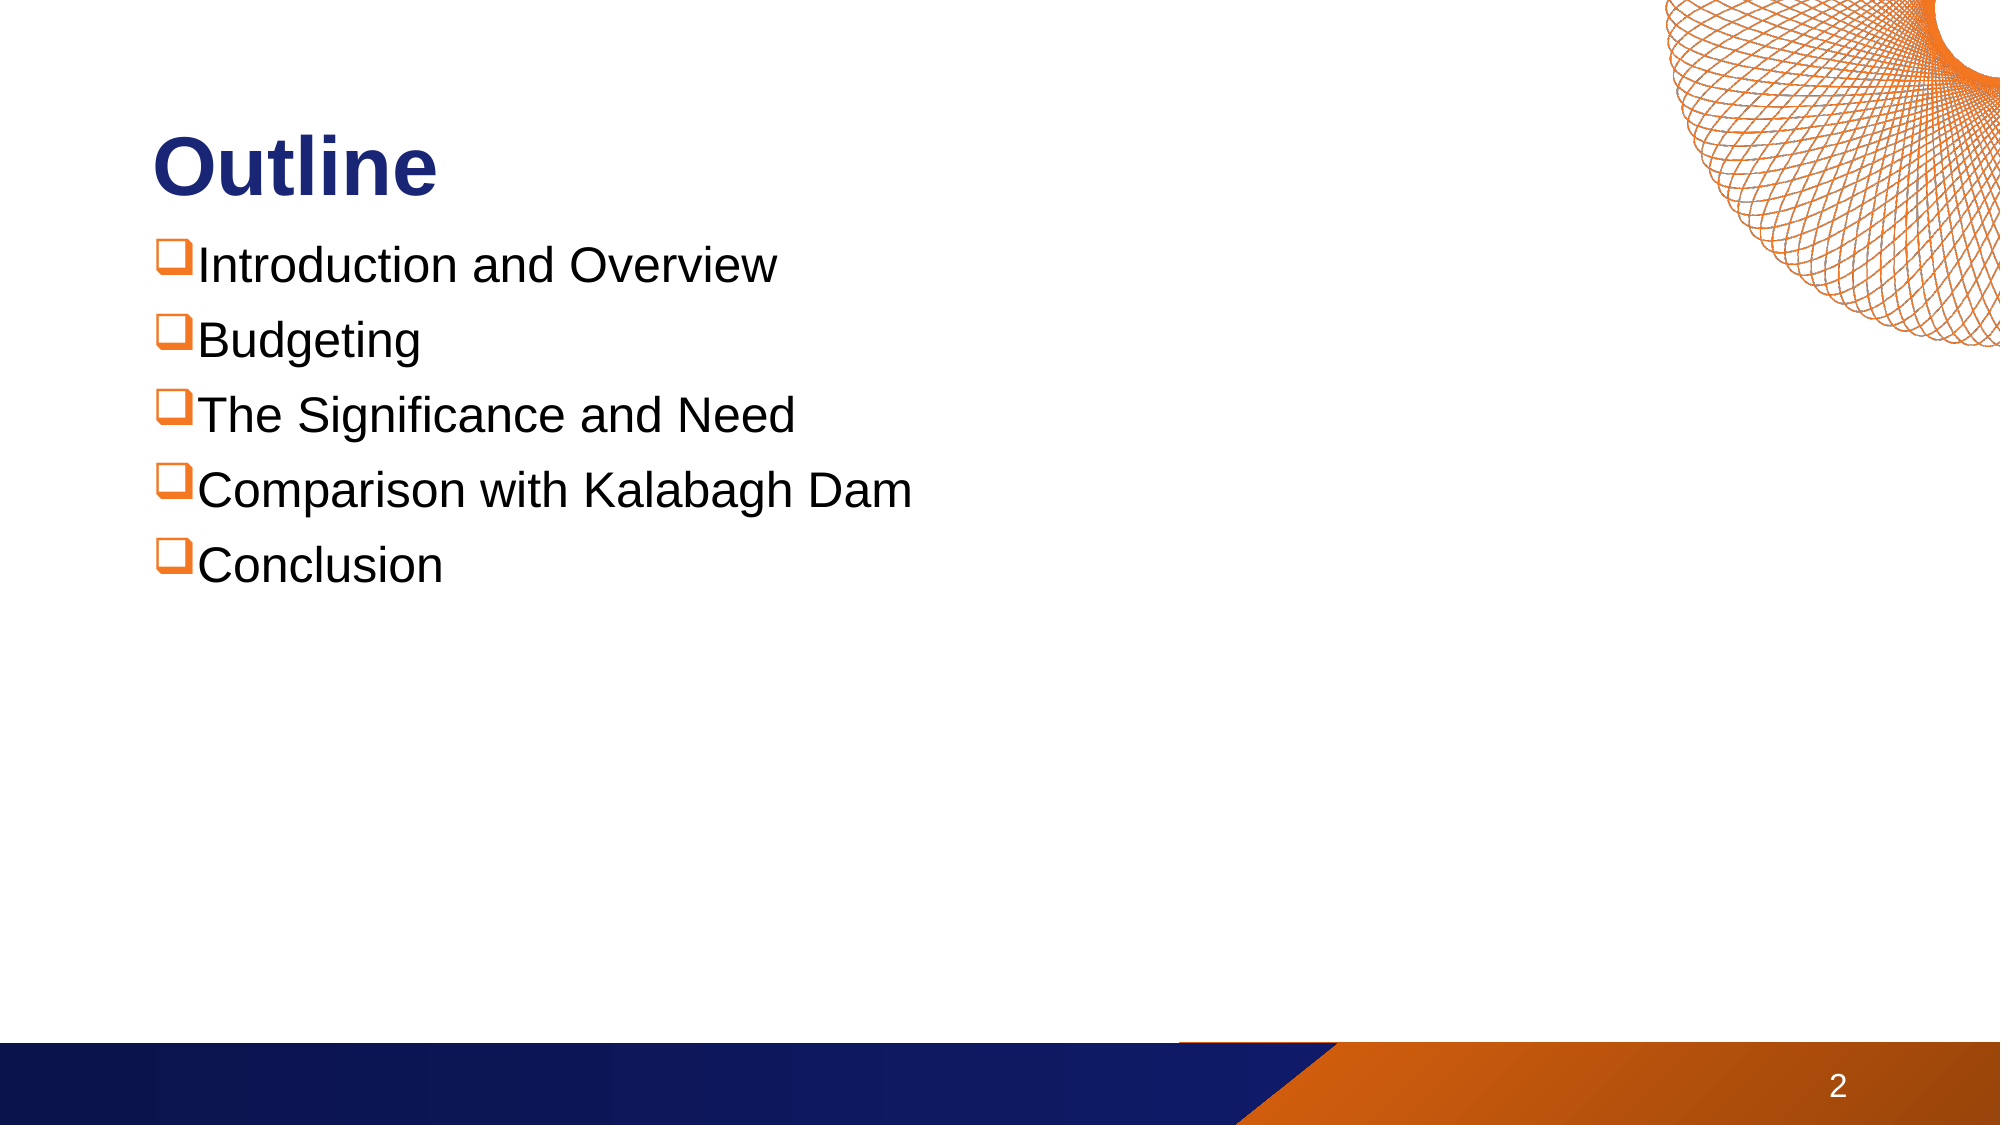

# Outline
Introduction and Overview
Budgeting
The Significance and Need
Comparison with Kalabagh Dam
Conclusion
2